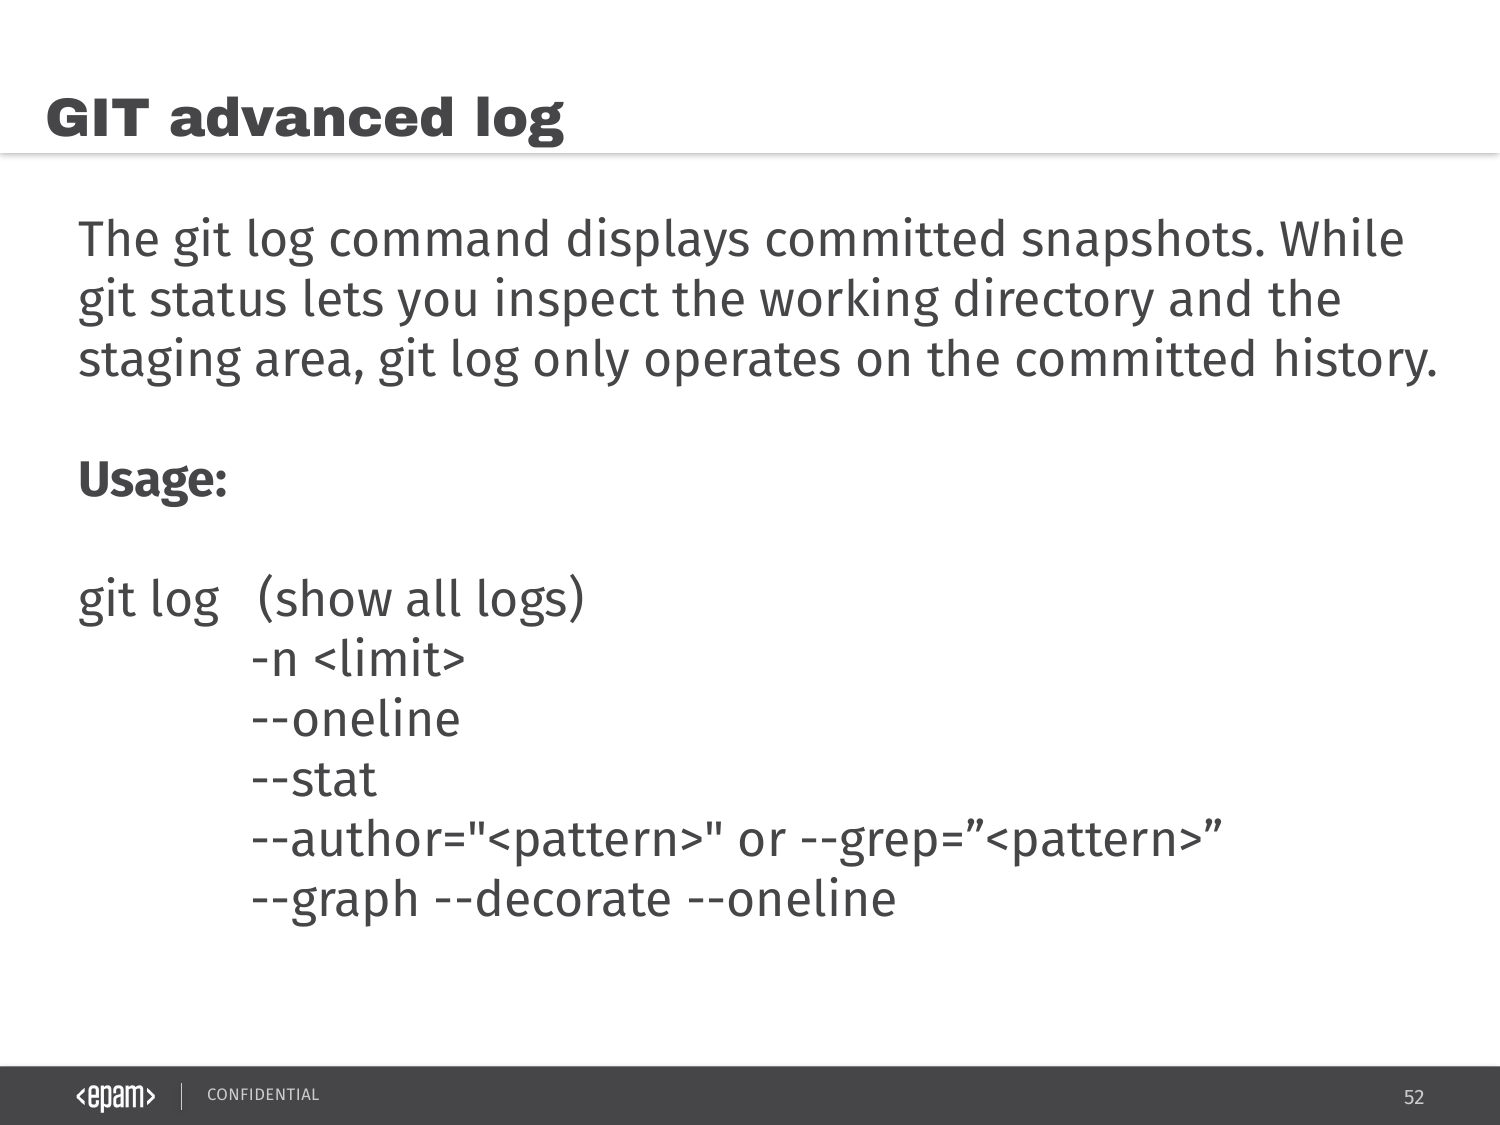

GIT advanced log

The git log command displays committed snapshots. While git status lets you inspect the working directory and the staging area, git log only operates on the committed history.

Usage:

git log   (show all logs)
             -n <limit>
             --oneline
             --stat
             --author="<pattern>" or --grep=”<pattern>”
             --graph --decorate --oneline